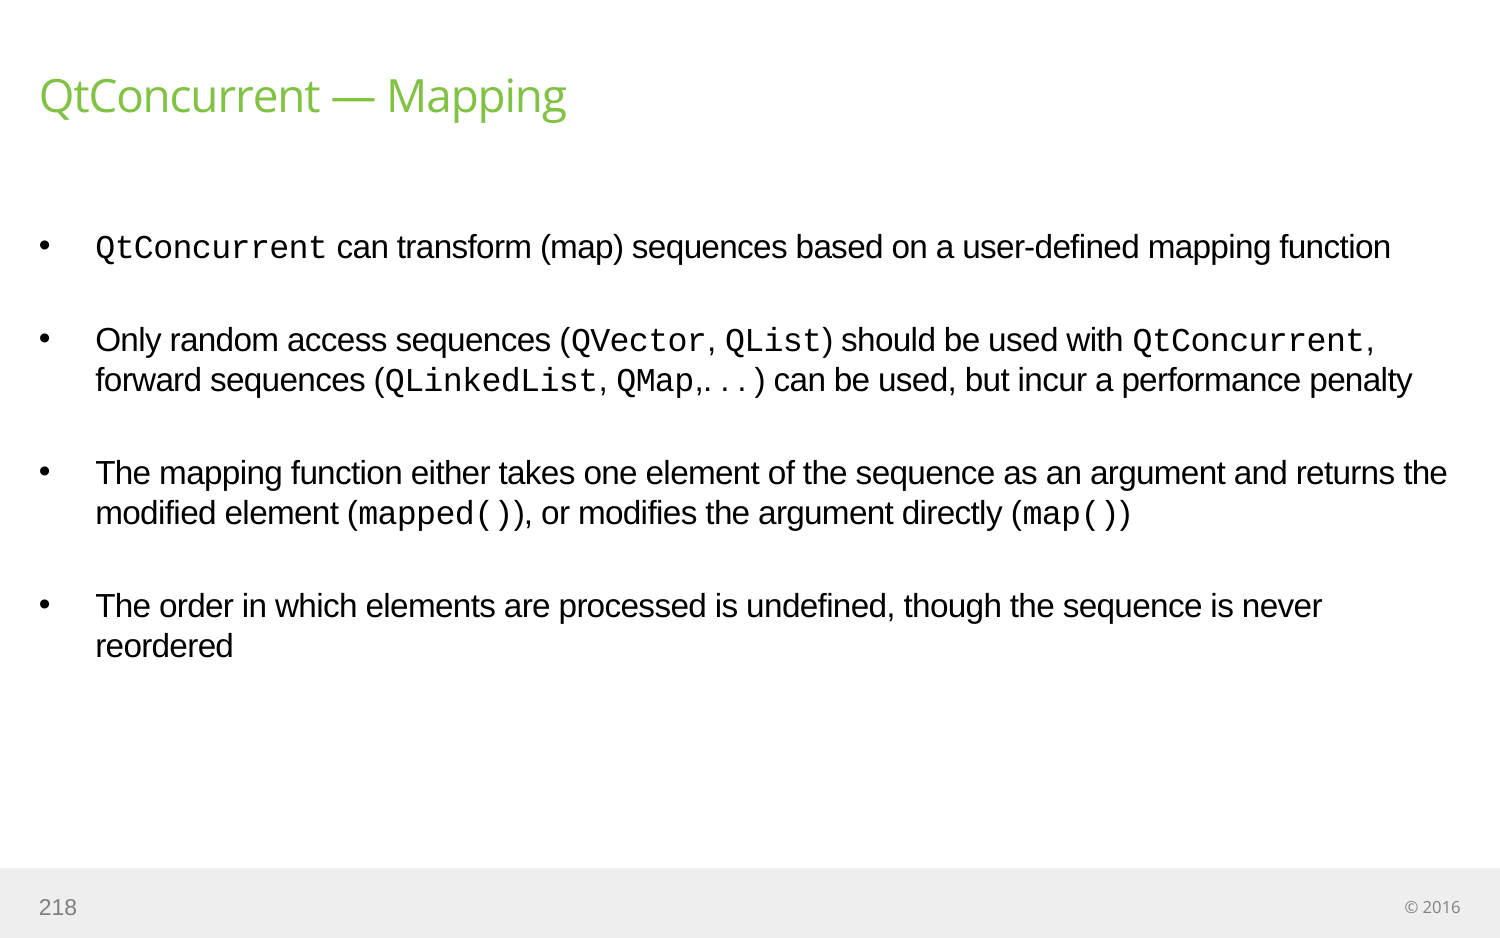

# QtConcurrent — Mapping
QtConcurrent can transform (map) sequences based on a user-defined mapping function

Only random access sequences (QVector, QList) should be used with QtConcurrent, forward sequences (QLinkedList, QMap,. . . ) can be used, but incur a performance penalty

The mapping function either takes one element of the sequence as an argument and returns the modified element (mapped()), or modifies the argument directly (map())

The order in which elements are processed is undefined, though the sequence is never reordered

218
© 2016